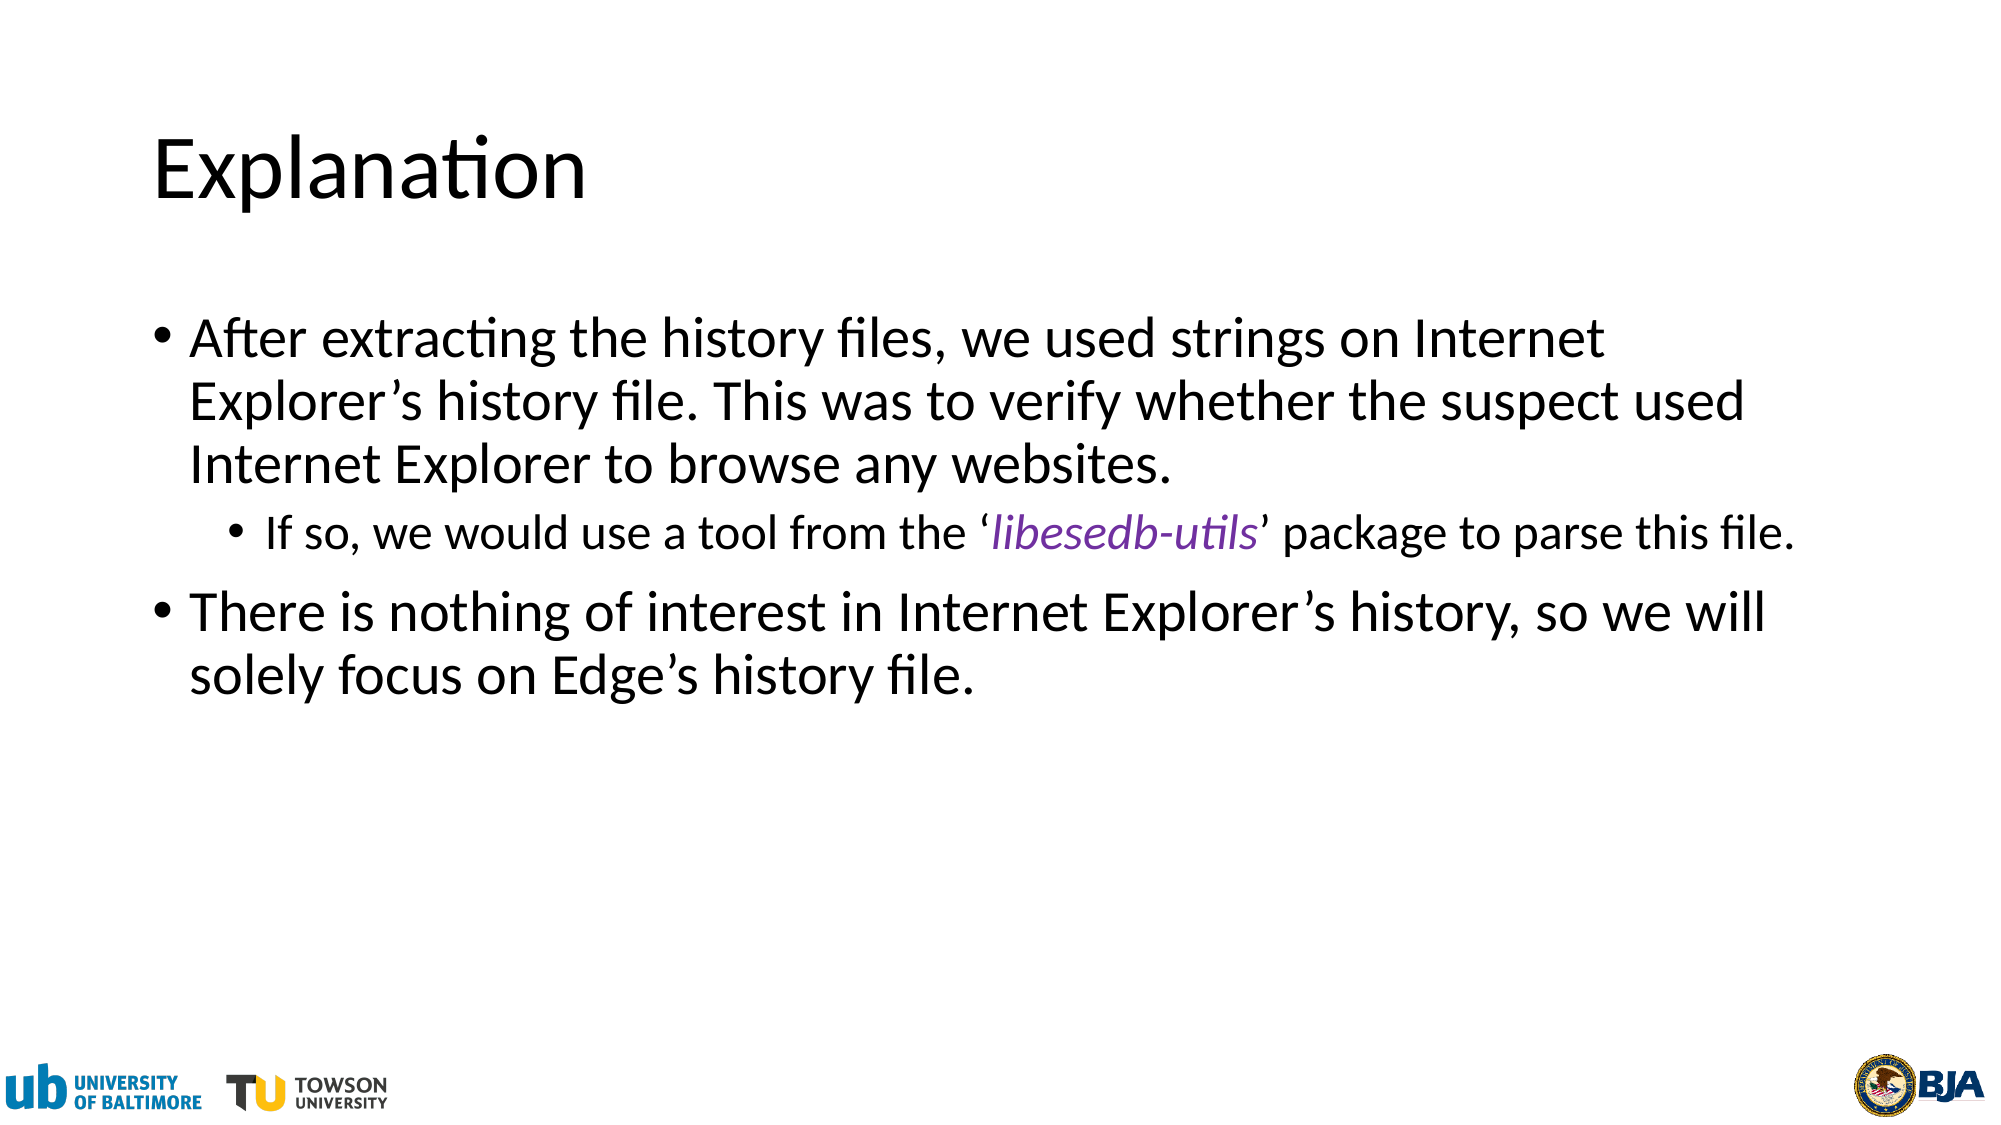

# Explanation
After extracting the history files, we used strings on Internet Explorer’s history file. This was to verify whether the suspect used Internet Explorer to browse any websites.
If so, we would use a tool from the ‘libesedb-utils’ package to parse this file.
There is nothing of interest in Internet Explorer’s history, so we will solely focus on Edge’s history file.